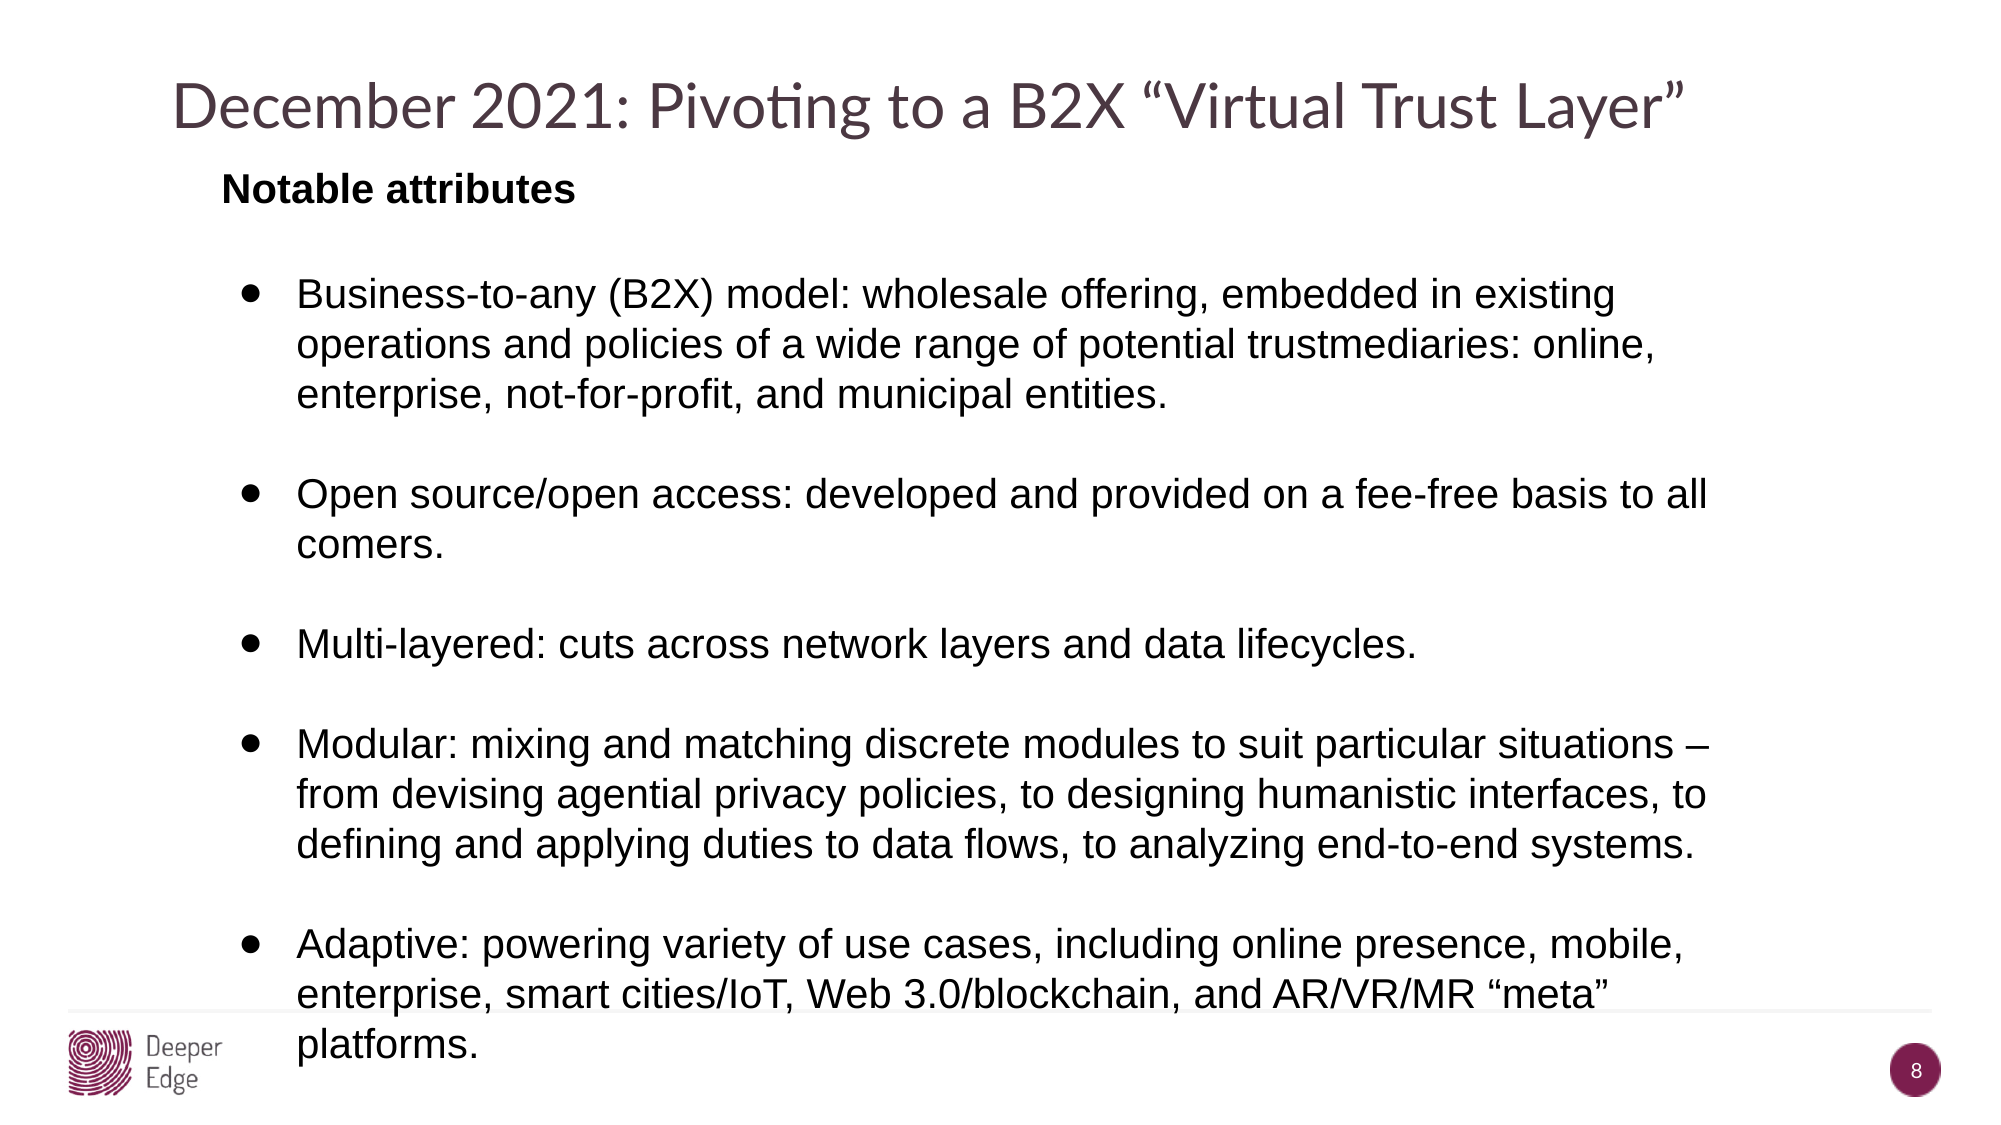

December 2021: Pivoting to a B2X “Virtual Trust Layer”
Notable attributes

Business-to-any (B2X) model: wholesale offering, embedded in existing operations and policies of a wide range of potential trustmediaries: online, enterprise, not-for-profit, and municipal entities.

Open source/open access: developed and provided on a fee-free basis to all comers.

Multi-layered: cuts across network layers and data lifecycles.

Modular: mixing and matching discrete modules to suit particular situations – from devising agential privacy policies, to designing humanistic interfaces, to defining and applying duties to data flows, to analyzing end-to-end systems.

Adaptive: powering variety of use cases, including online presence, mobile, enterprise, smart cities/IoT, Web 3.0/blockchain, and AR/VR/MR “meta” platforms.

8